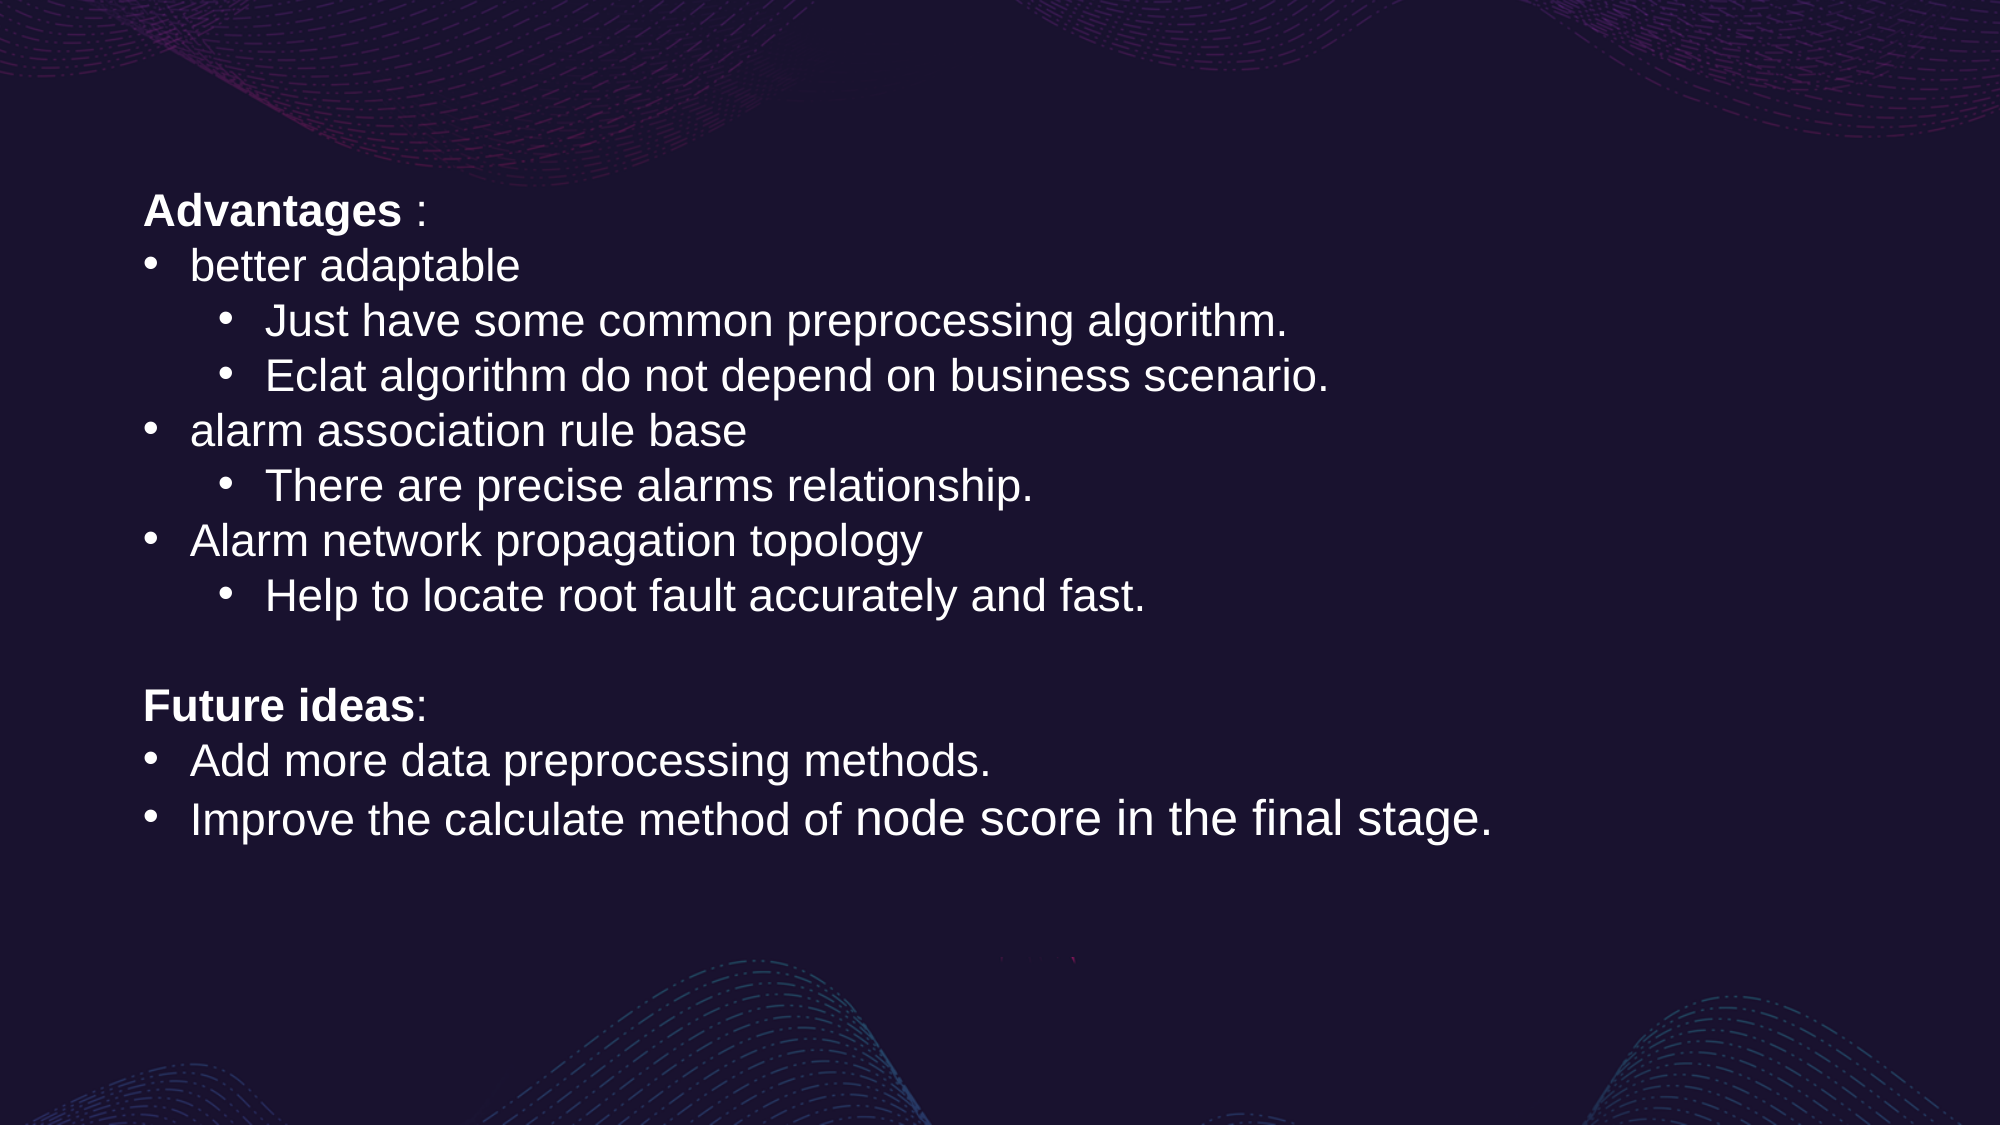

Advantages :
better adaptable
Just have some common preprocessing algorithm.
Eclat algorithm do not depend on business scenario.
alarm association rule base
There are precise alarms relationship.
Alarm network propagation topology
Help to locate root fault accurately and fast.

Future ideas:
Add more data preprocessing methods.
Improve the calculate method of node score in the final stage.